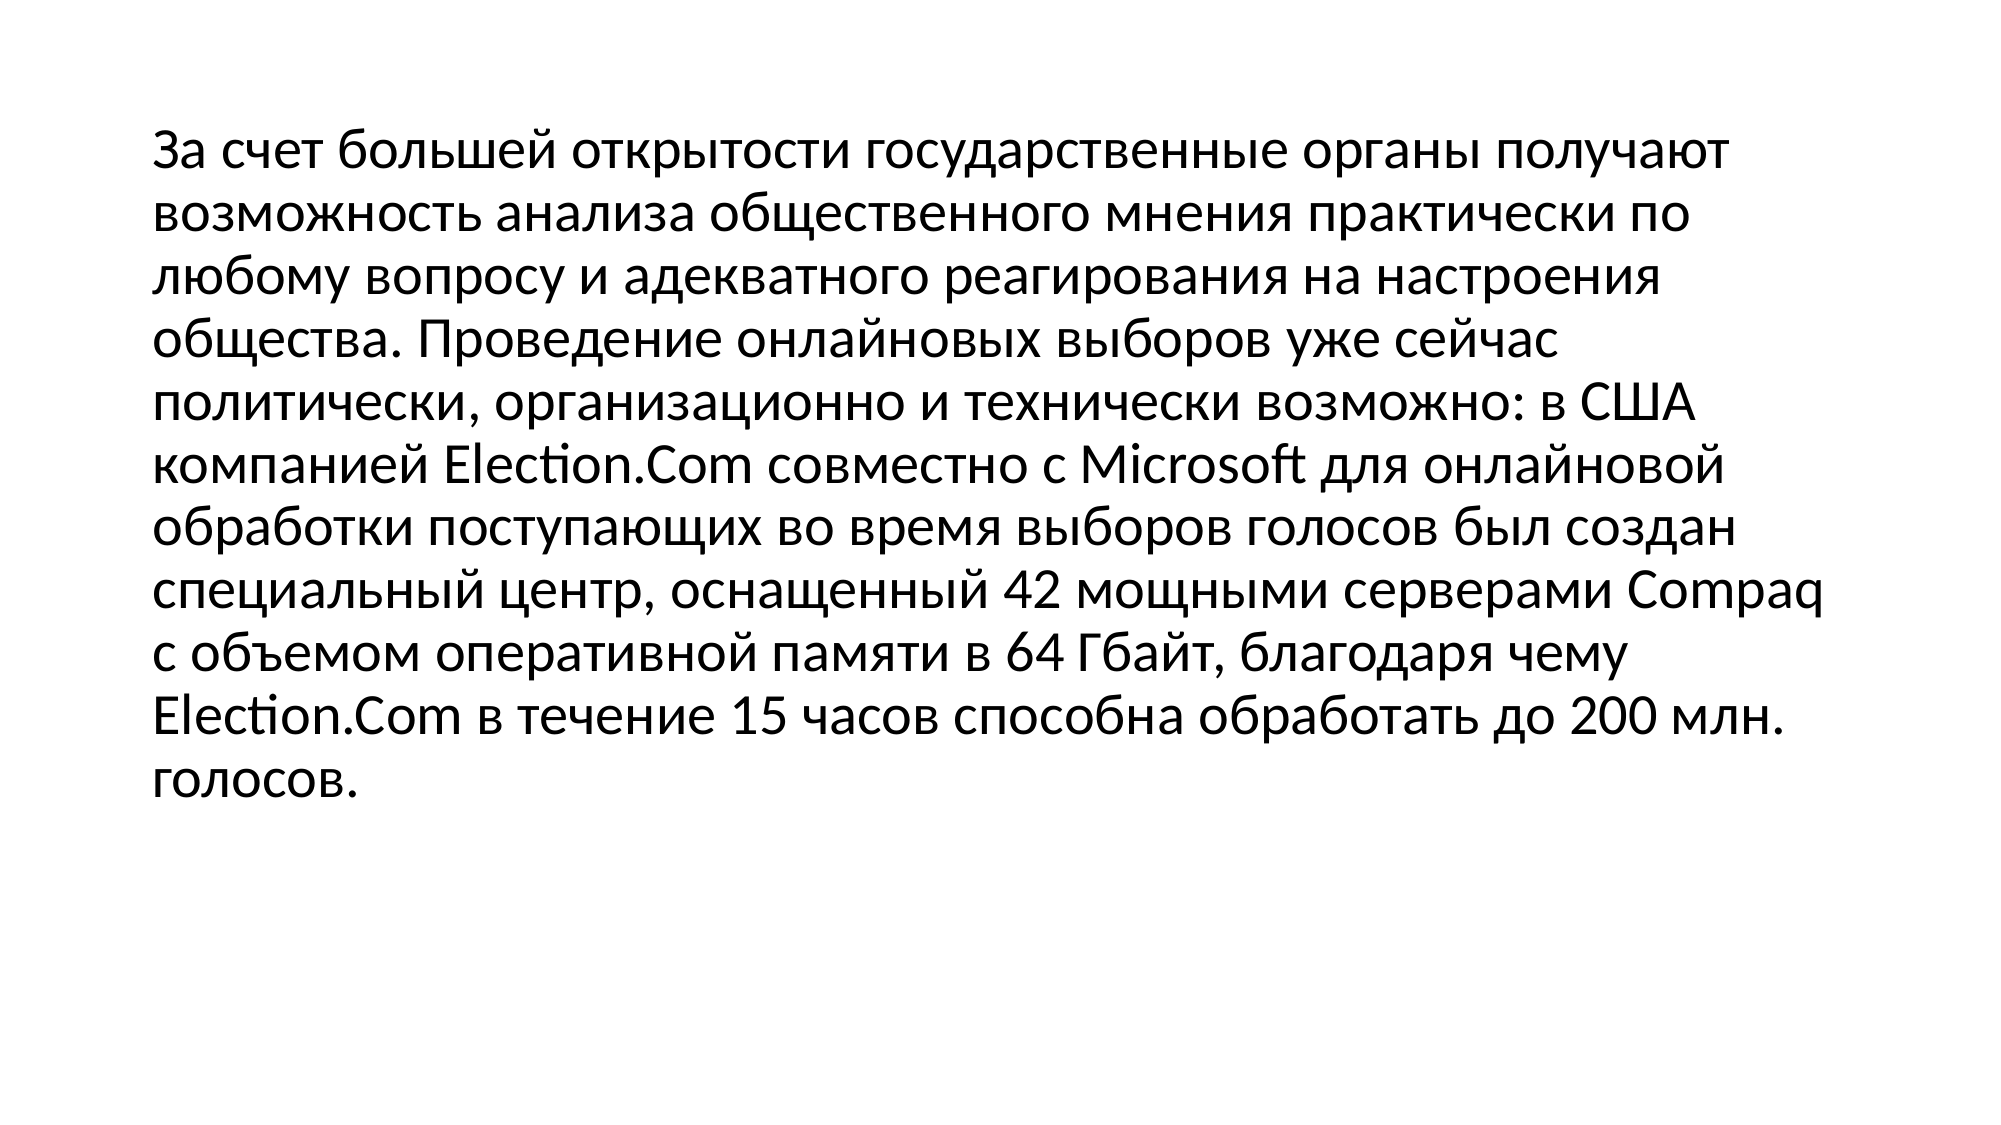

#
За счет большей открытости государственные органы получают возможность анализа общественного мнения практически по любому вопросу и адекватного реагирования на настроения общества. Проведение онлайновых выборов уже сейчас политически, организационно и технически возможно: в США компанией Election.Com совместно с Microsoft для онлайновой обработки поступающих во время выборов голосов был создан специальный центр, оснащенный 42 мощными серверами Compaq с объемом оперативной памяти в 64 Гбайт, благодаря чему Election.Com в течение 15 часов способна обработать до 200 млн. голосов.